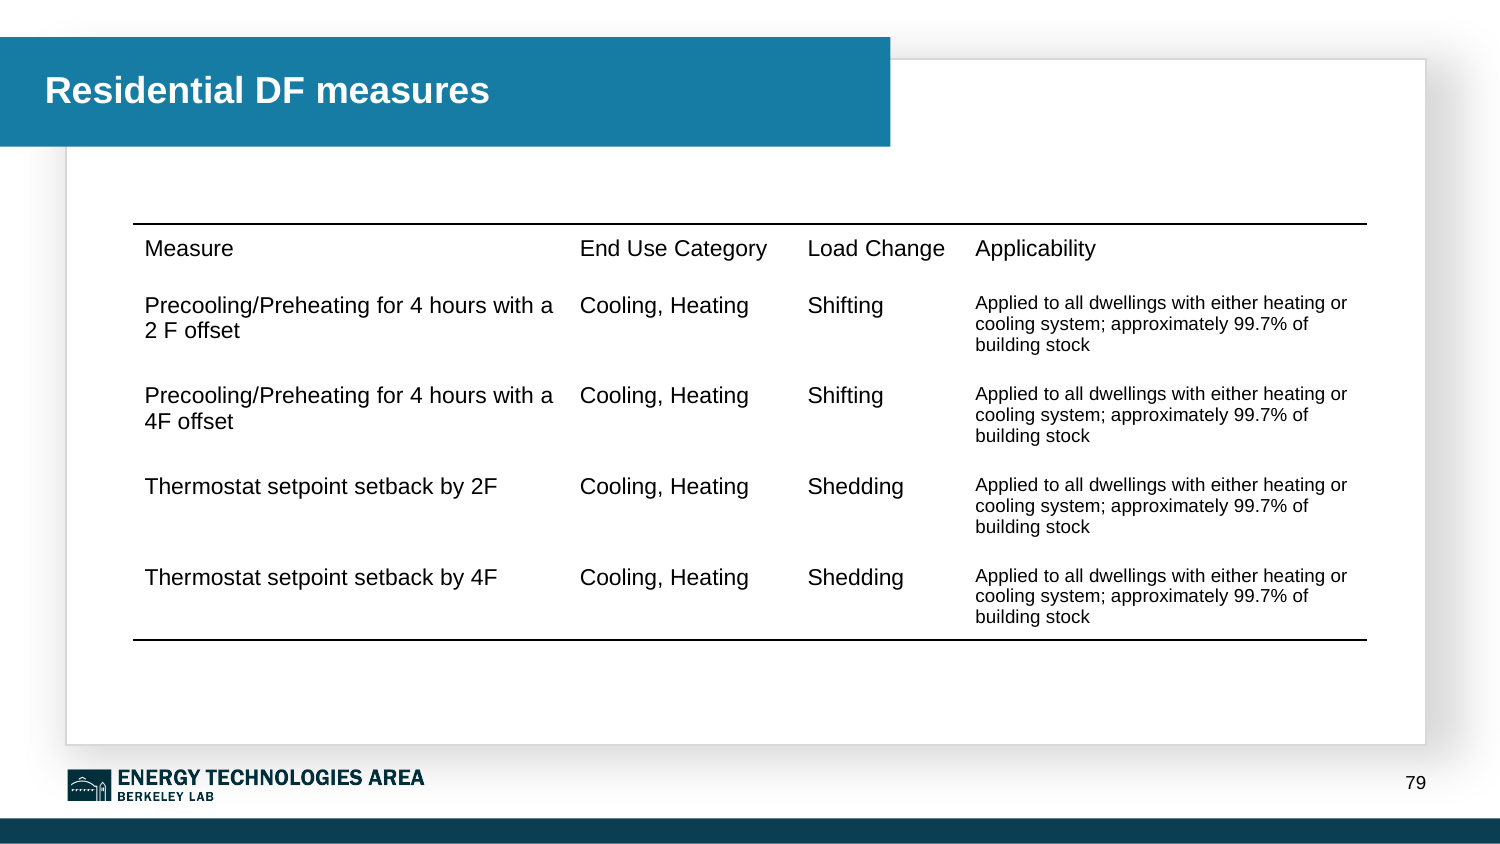

# Residential DF measures
| Measure | End Use Category | Load Change | Applicability |
| --- | --- | --- | --- |
| Precooling/Preheating for 4 hours with a 2 F offset | Cooling, Heating | Shifting | Applied to all dwellings with either heating or cooling system; approximately 99.7% of building stock |
| Precooling/Preheating for 4 hours with a 4F offset | Cooling, Heating | Shifting | Applied to all dwellings with either heating or cooling system; approximately 99.7% of building stock |
| Thermostat setpoint setback by 2F | Cooling, Heating | Shedding | Applied to all dwellings with either heating or cooling system; approximately 99.7% of building stock |
| Thermostat setpoint setback by 4F | Cooling, Heating | Shedding | Applied to all dwellings with either heating or cooling system; approximately 99.7% of building stock |
79